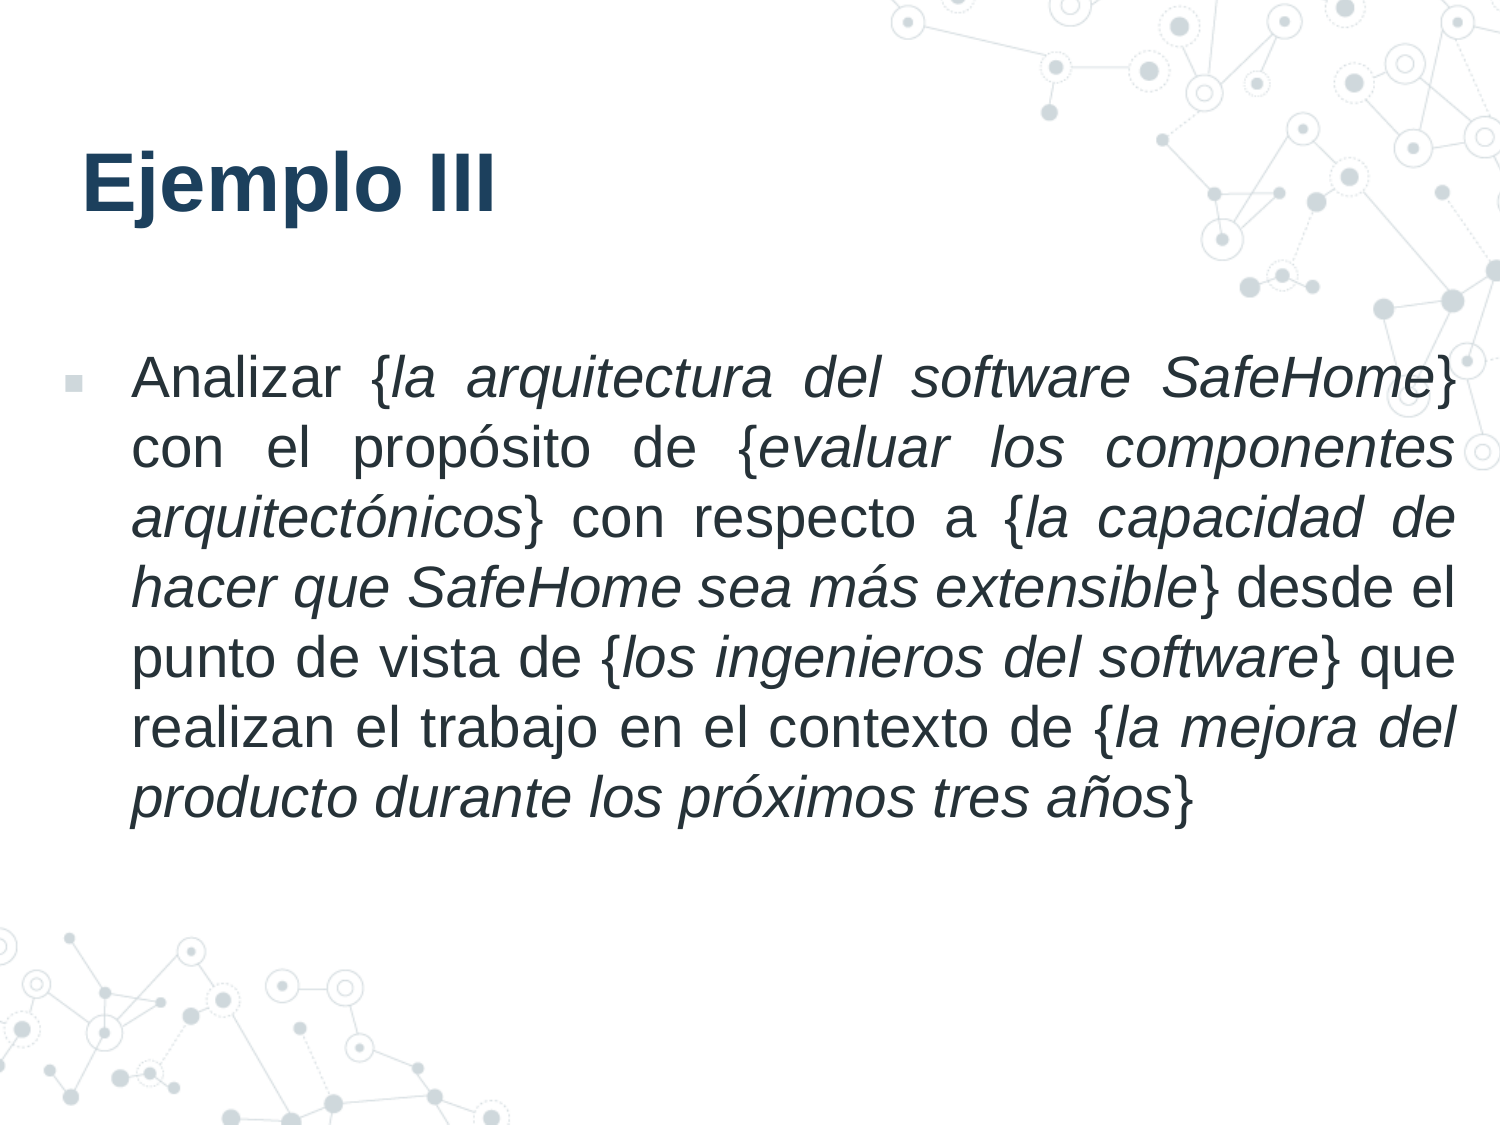

# Ejemplo III
Analizar {la arquitectura del software SafeHome} con el propósito de {evaluar los componentes arquitectónicos} con respecto a {la capacidad de hacer que SafeHome sea más extensible} desde el punto de vista de {los ingenieros del software} que realizan el trabajo en el contexto de {la mejora del producto durante los próximos tres años}